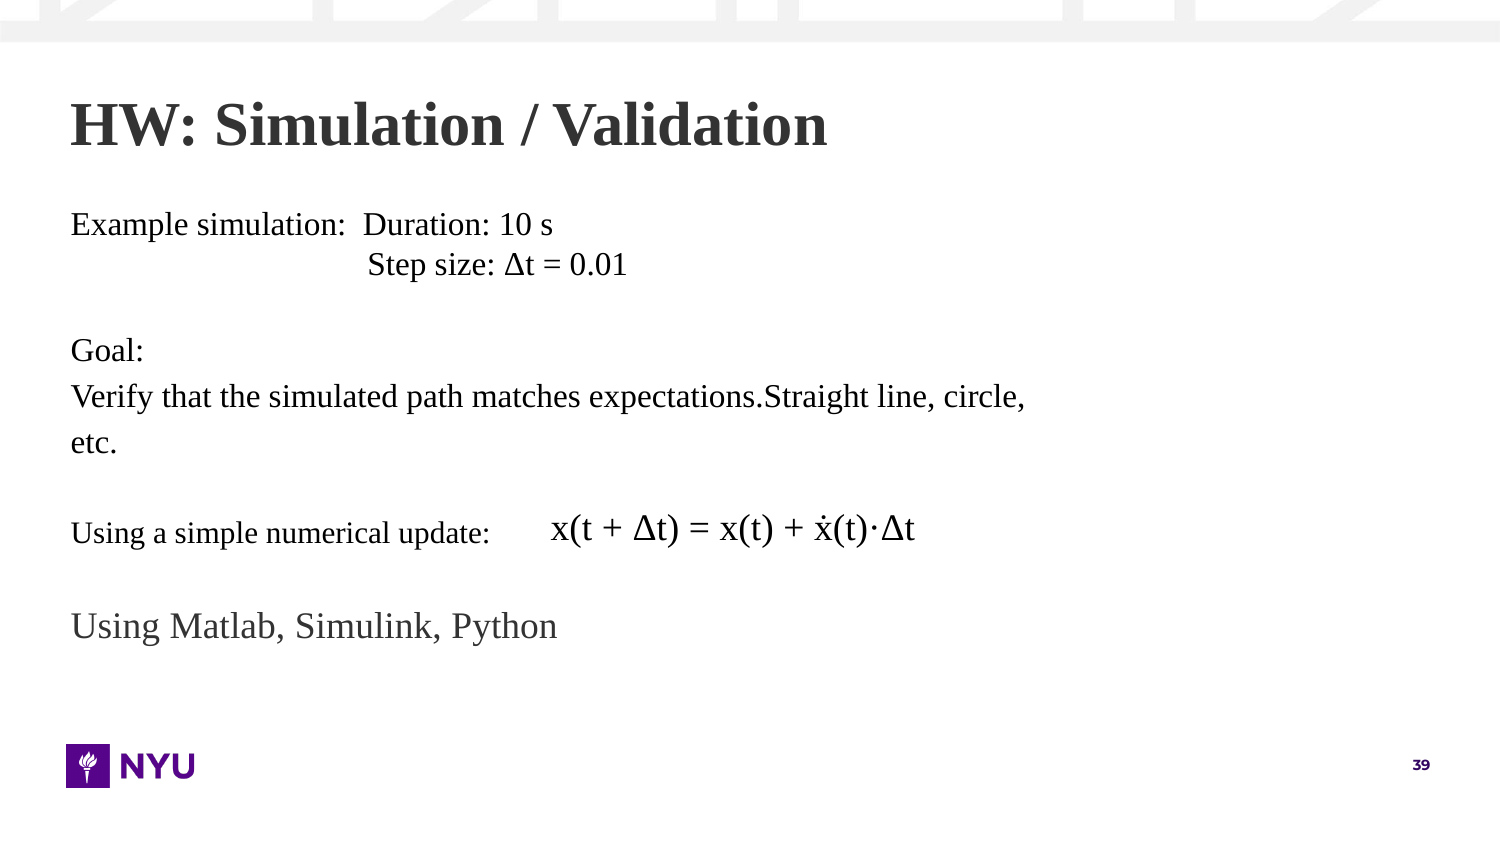

# HW: Simulation / Validation

Example simulation:  Duration: 10 s
                                    Step size: Δt = 0.01
Goal:
Verify that the simulated path matches expectations.Straight line, circle, etc.
x(t + Δt) = x(t) + ẋ(t)·Δt
Using a simple numerical update:
Using Matlab, Simulink, Python